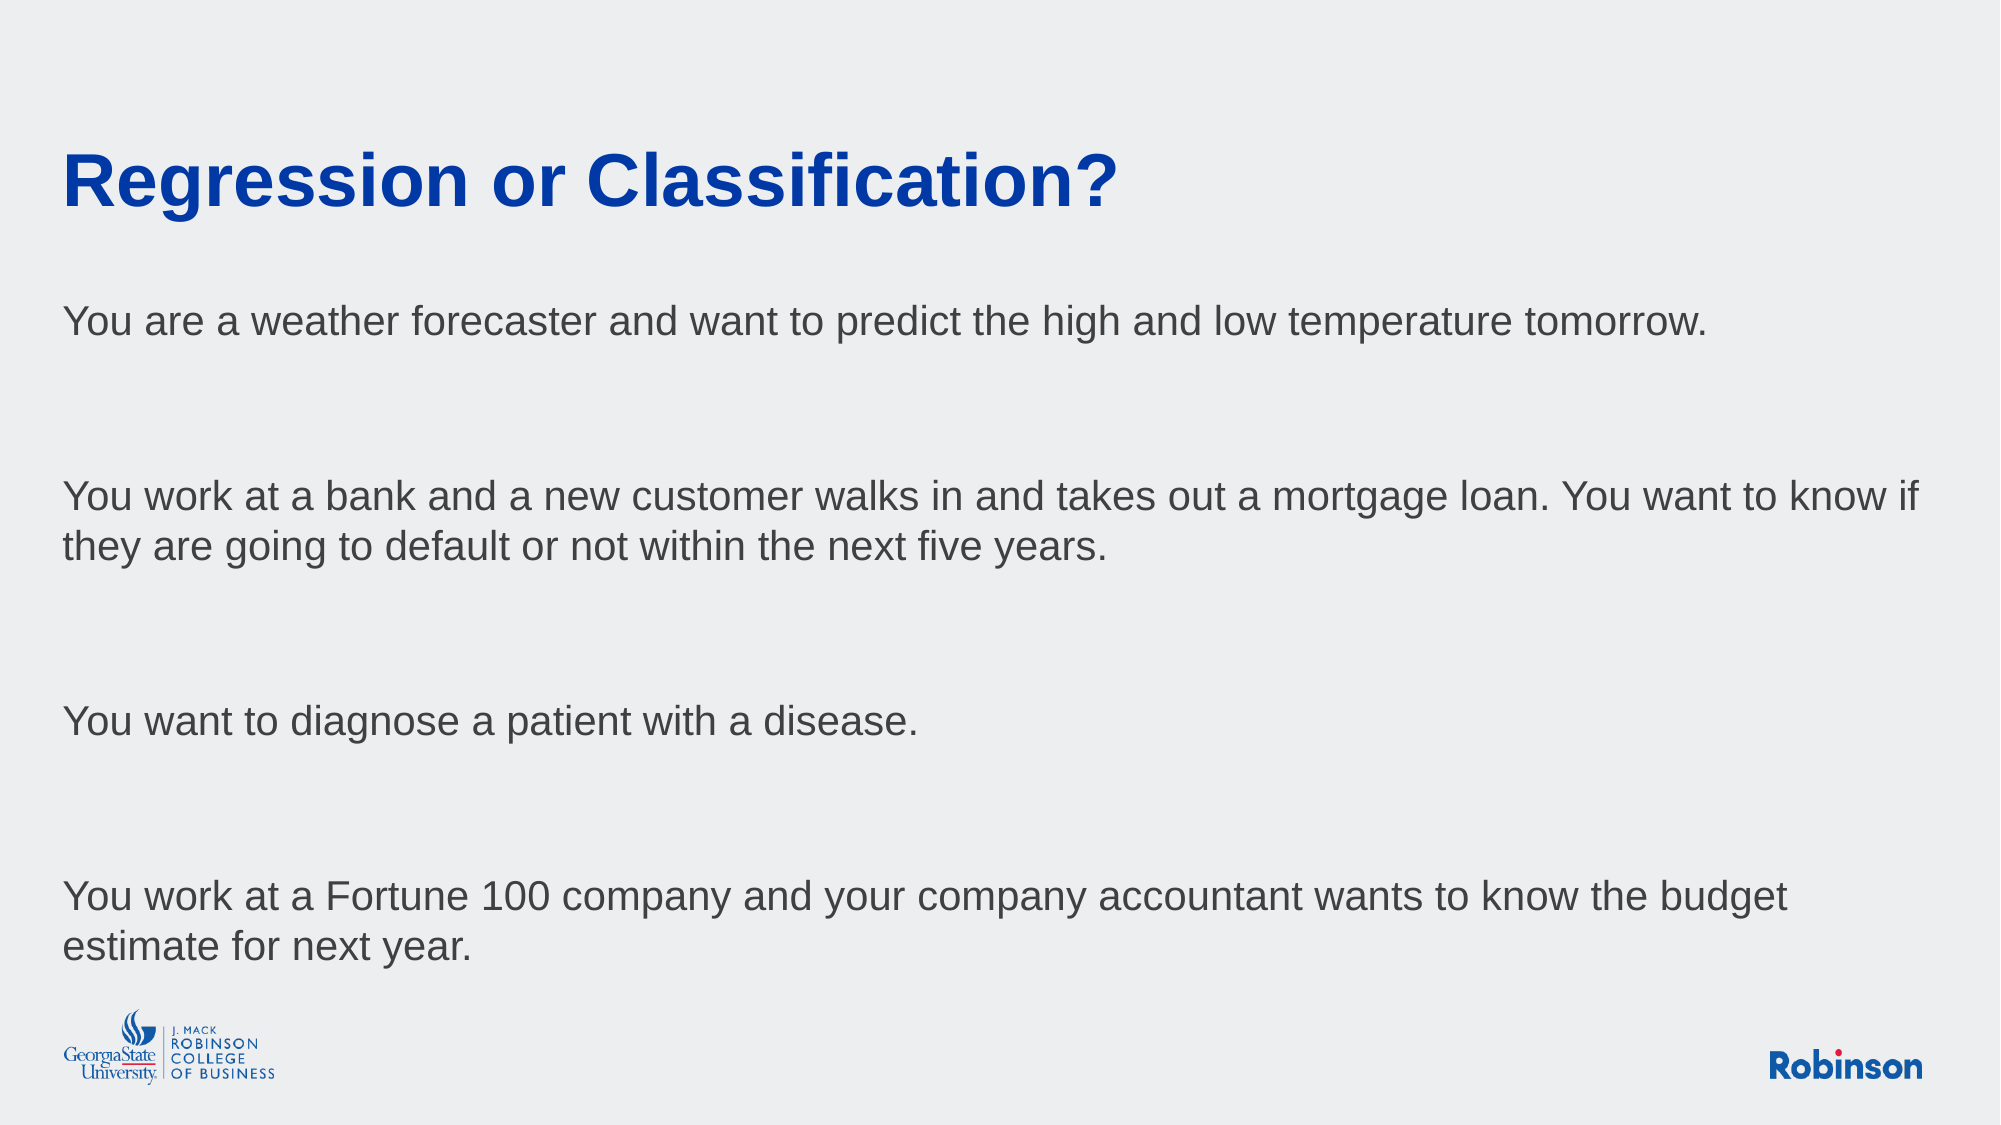

# Regression or Classification?
You are a weather forecaster and want to predict the high and low temperature tomorrow.

You work at a bank and a new customer walks in and takes out a mortgage loan. You want to know if they are going to default or not within the next five years.

You want to diagnose a patient with a disease.

You work at a Fortune 100 company and your company accountant wants to know the budget estimate for next year.